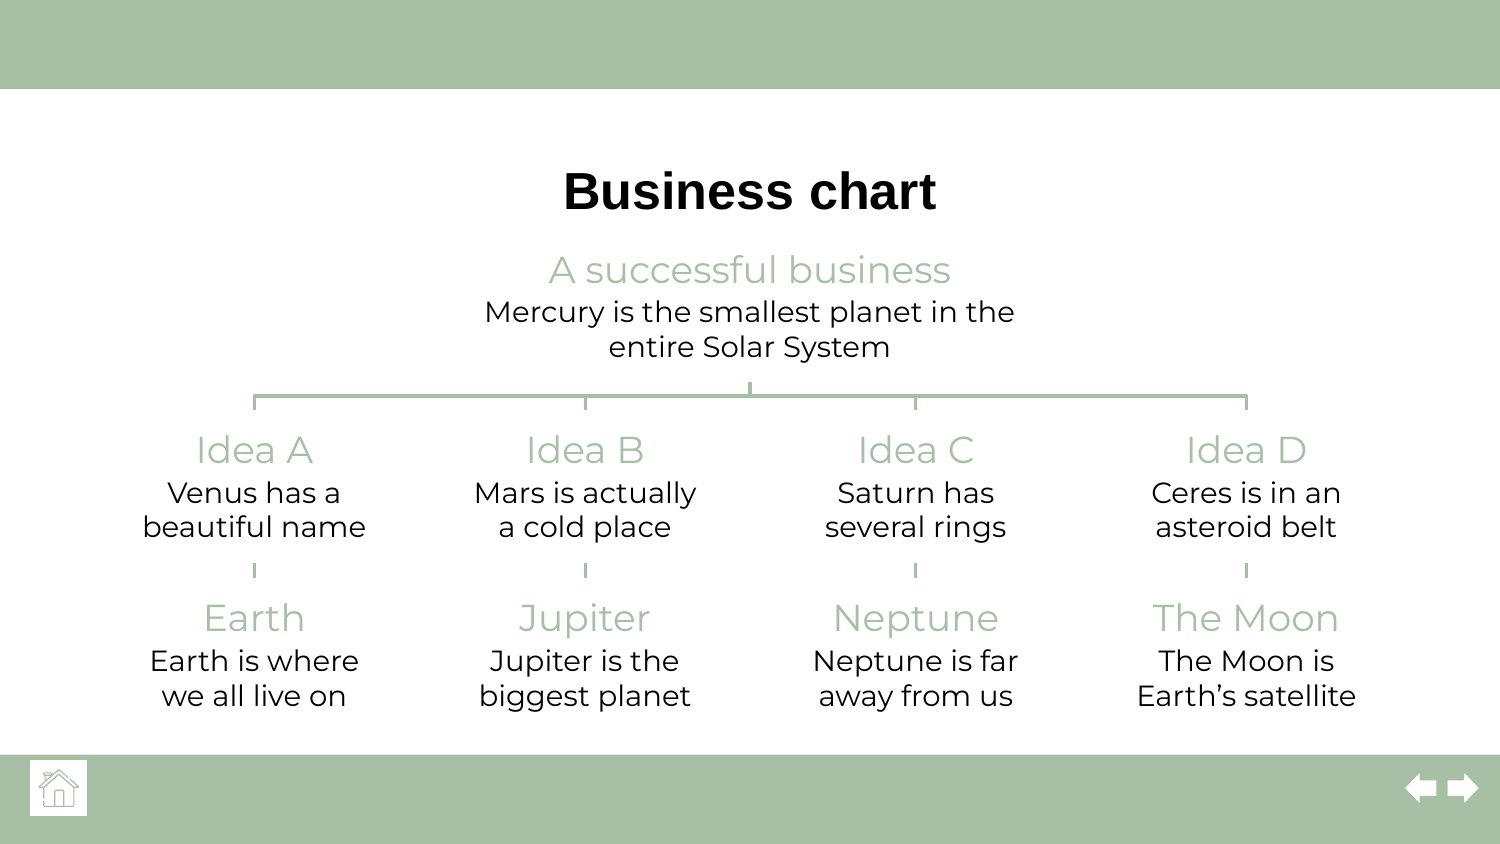

# Business chart
A successful business
Mercury is the smallest planet in the entire Solar System
Idea A
Idea B
Idea C
Idea D
Venus has a beautiful name
Mars is actually a cold place
Saturn has several rings
Ceres is in an asteroid belt
Earth
Jupiter
Neptune
The Moon
Earth is where we all live on
Jupiter is the biggest planet
Neptune is far away from us
The Moon is Earth’s satellite